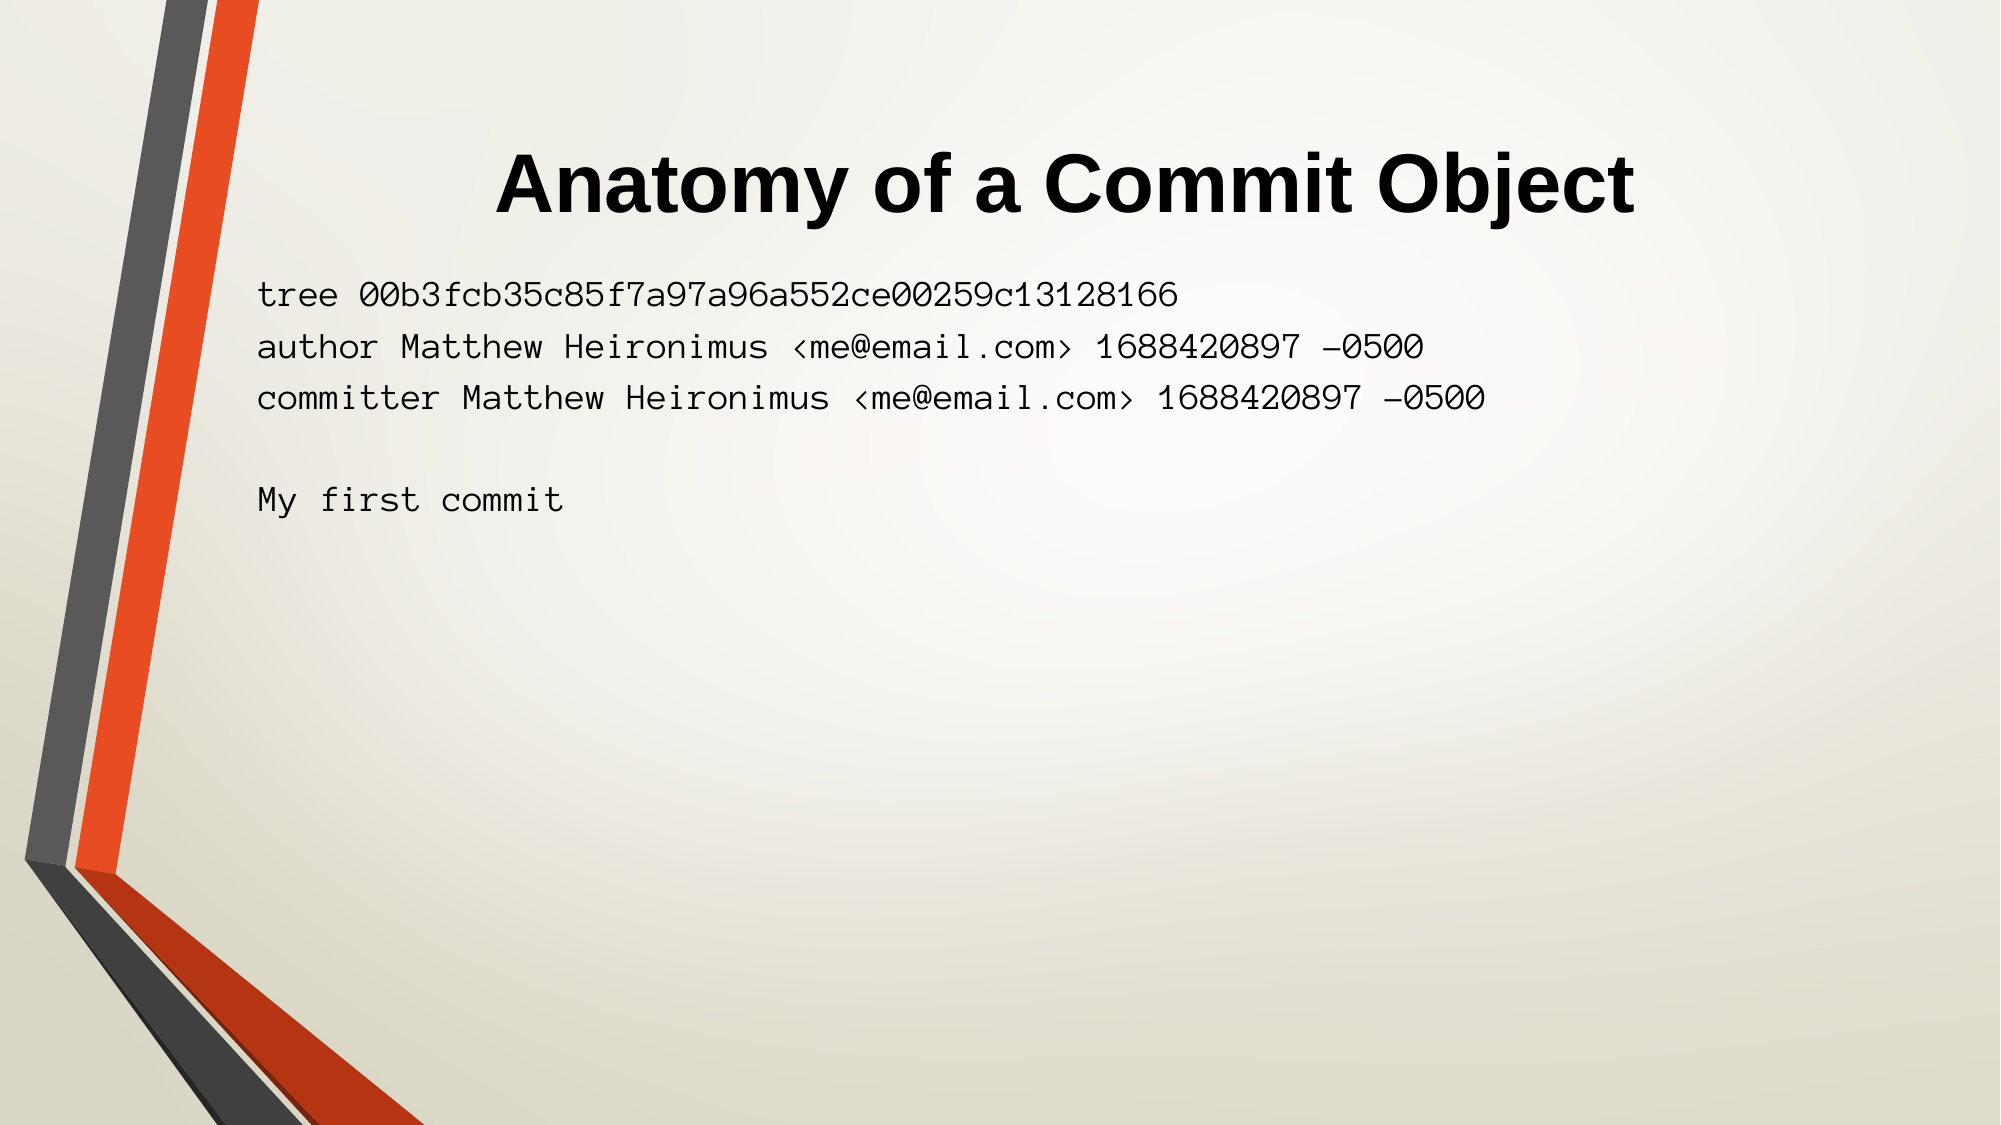

# Anatomy of a Commit Object
tree 00b3fcb35c85f7a97a96a552ce00259c13128166
author Matthew Heironimus <me@email.com> 1688420897 -0500
committer Matthew Heironimus <me@email.com> 1688420897 -0500

My first commit